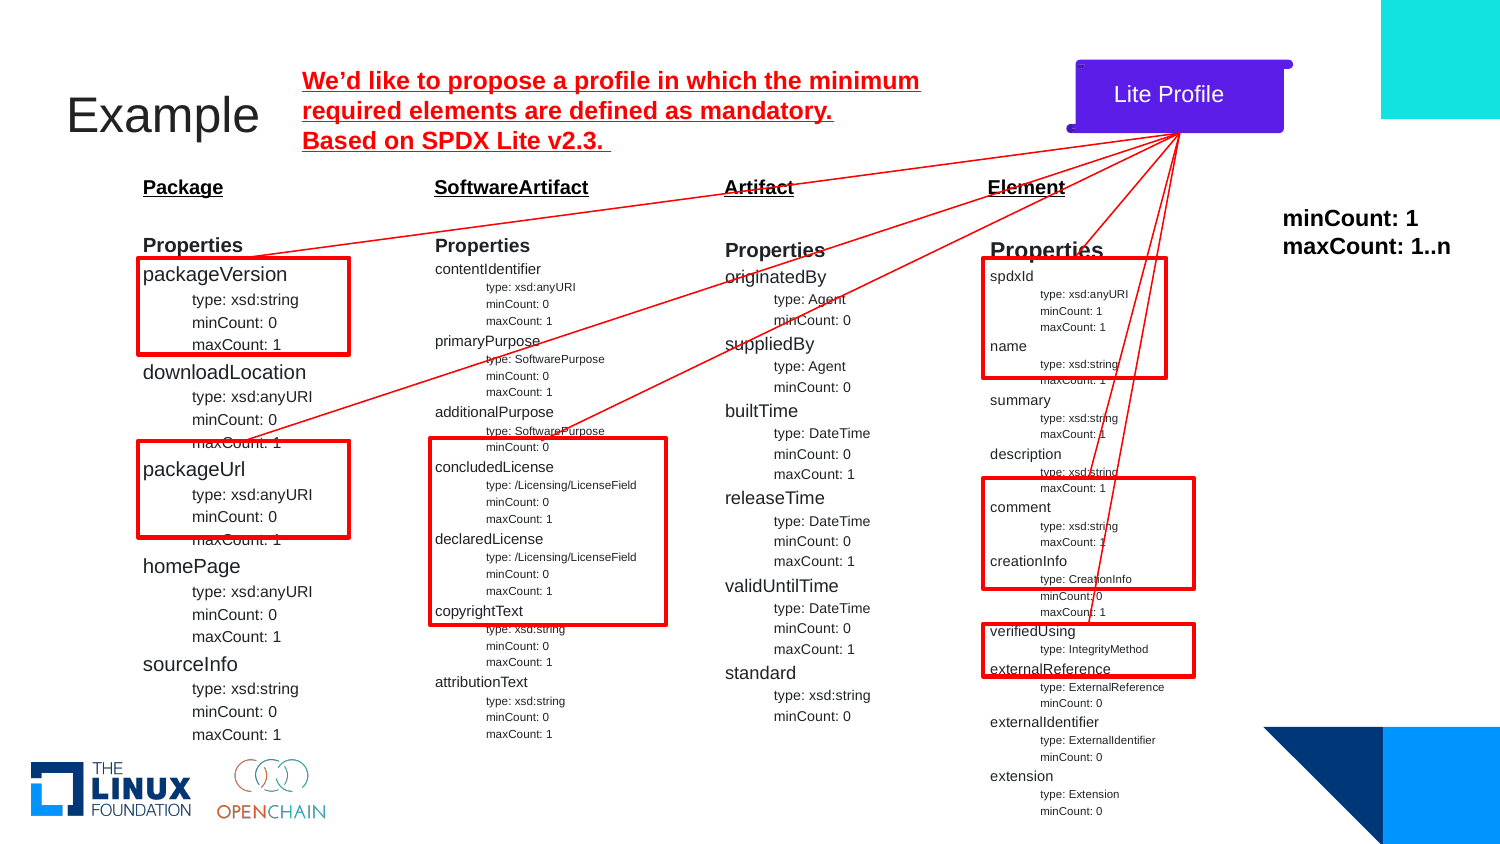

We’d like to propose a profile in which the minimum required elements are defined as mandatory.
Based on SPDX Lite v2.3.

Lite Profile
# Example
SoftwareArtifact
Package
Element
Artifact
minCount: 1
maxCount: 1..n
Properties
packageVersion
type: xsd:string
minCount: 0
maxCount: 1
downloadLocation
type: xsd:anyURI
minCount: 0
maxCount: 1
packageUrl
type: xsd:anyURI
minCount: 0
maxCount: 1
homePage
type: xsd:anyURI
minCount: 0
maxCount: 1
sourceInfo
type: xsd:string
minCount: 0
maxCount: 1
Properties
contentIdentifier
type: xsd:anyURI
minCount: 0
maxCount: 1
primaryPurpose
type: SoftwarePurpose
minCount: 0
maxCount: 1
additionalPurpose
type: SoftwarePurpose
minCount: 0
concludedLicense
type: /Licensing/LicenseField
minCount: 0
maxCount: 1
declaredLicense
type: /Licensing/LicenseField
minCount: 0
maxCount: 1
copyrightText
type: xsd:string
minCount: 0
maxCount: 1
attributionText
type: xsd:string
minCount: 0
maxCount: 1

Properties
spdxId
type: xsd:anyURI
minCount: 1
maxCount: 1
name
type: xsd:string
maxCount: 1
summary
type: xsd:string
maxCount: 1
description
type: xsd:string
maxCount: 1
comment
type: xsd:string
maxCount: 1
creationInfo
type: CreationInfo
minCount: 0
maxCount: 1
verifiedUsing
type: IntegrityMethod
externalReference
type: ExternalReference
minCount: 0
externalIdentifier
type: ExternalIdentifier
minCount: 0
extension
type: Extension
minCount: 0
Properties
originatedBy
type: Agent
minCount: 0
suppliedBy
type: Agent
minCount: 0
builtTime
type: DateTime
minCount: 0
maxCount: 1
releaseTime
type: DateTime
minCount: 0
maxCount: 1
validUntilTime
type: DateTime
minCount: 0
maxCount: 1
standard
type: xsd:string
minCount: 0